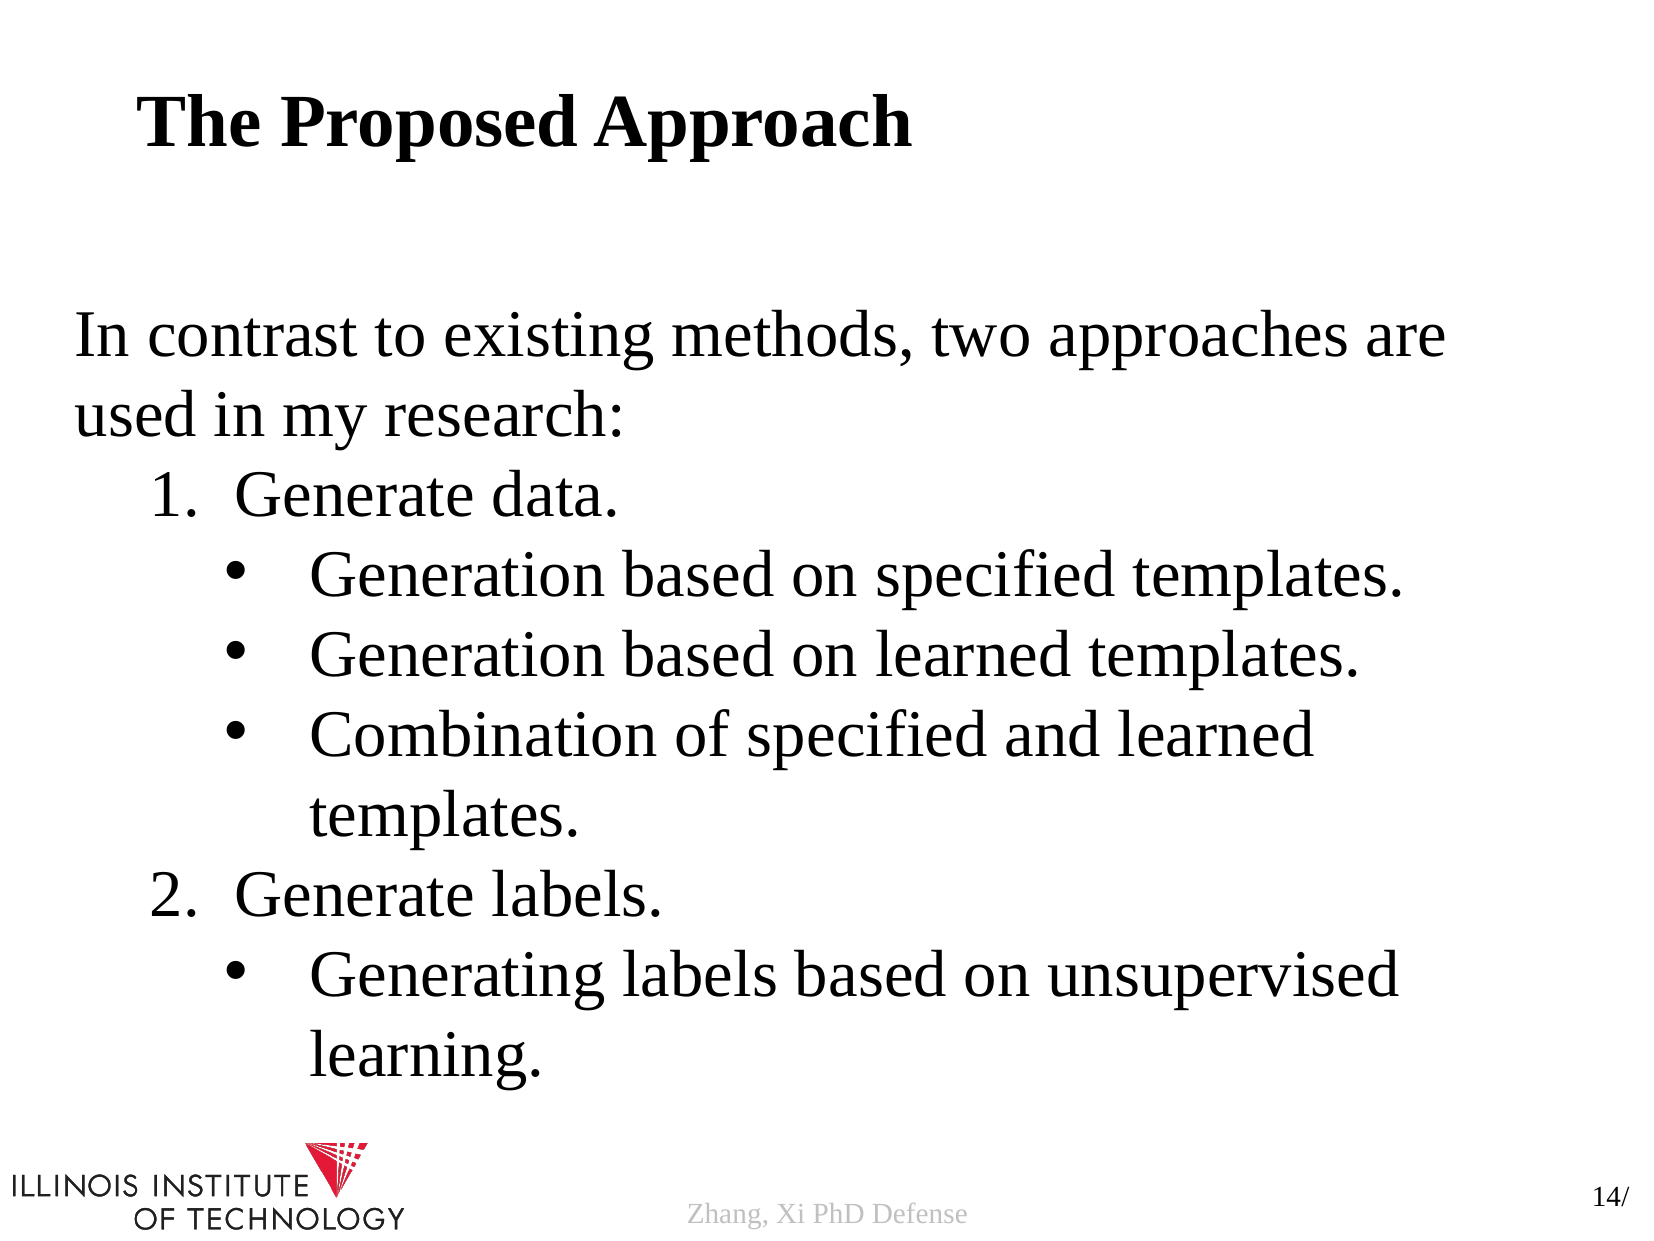

The Proposed Approach
In contrast to existing methods, two approaches are used in my research:
Generate data.
Generation based on specified templates.
Generation based on learned templates.
Combination of specified and learned templates.
Generate labels.
Generating labels based on unsupervised learning.
14/
Zhang, Xi PhD Defense